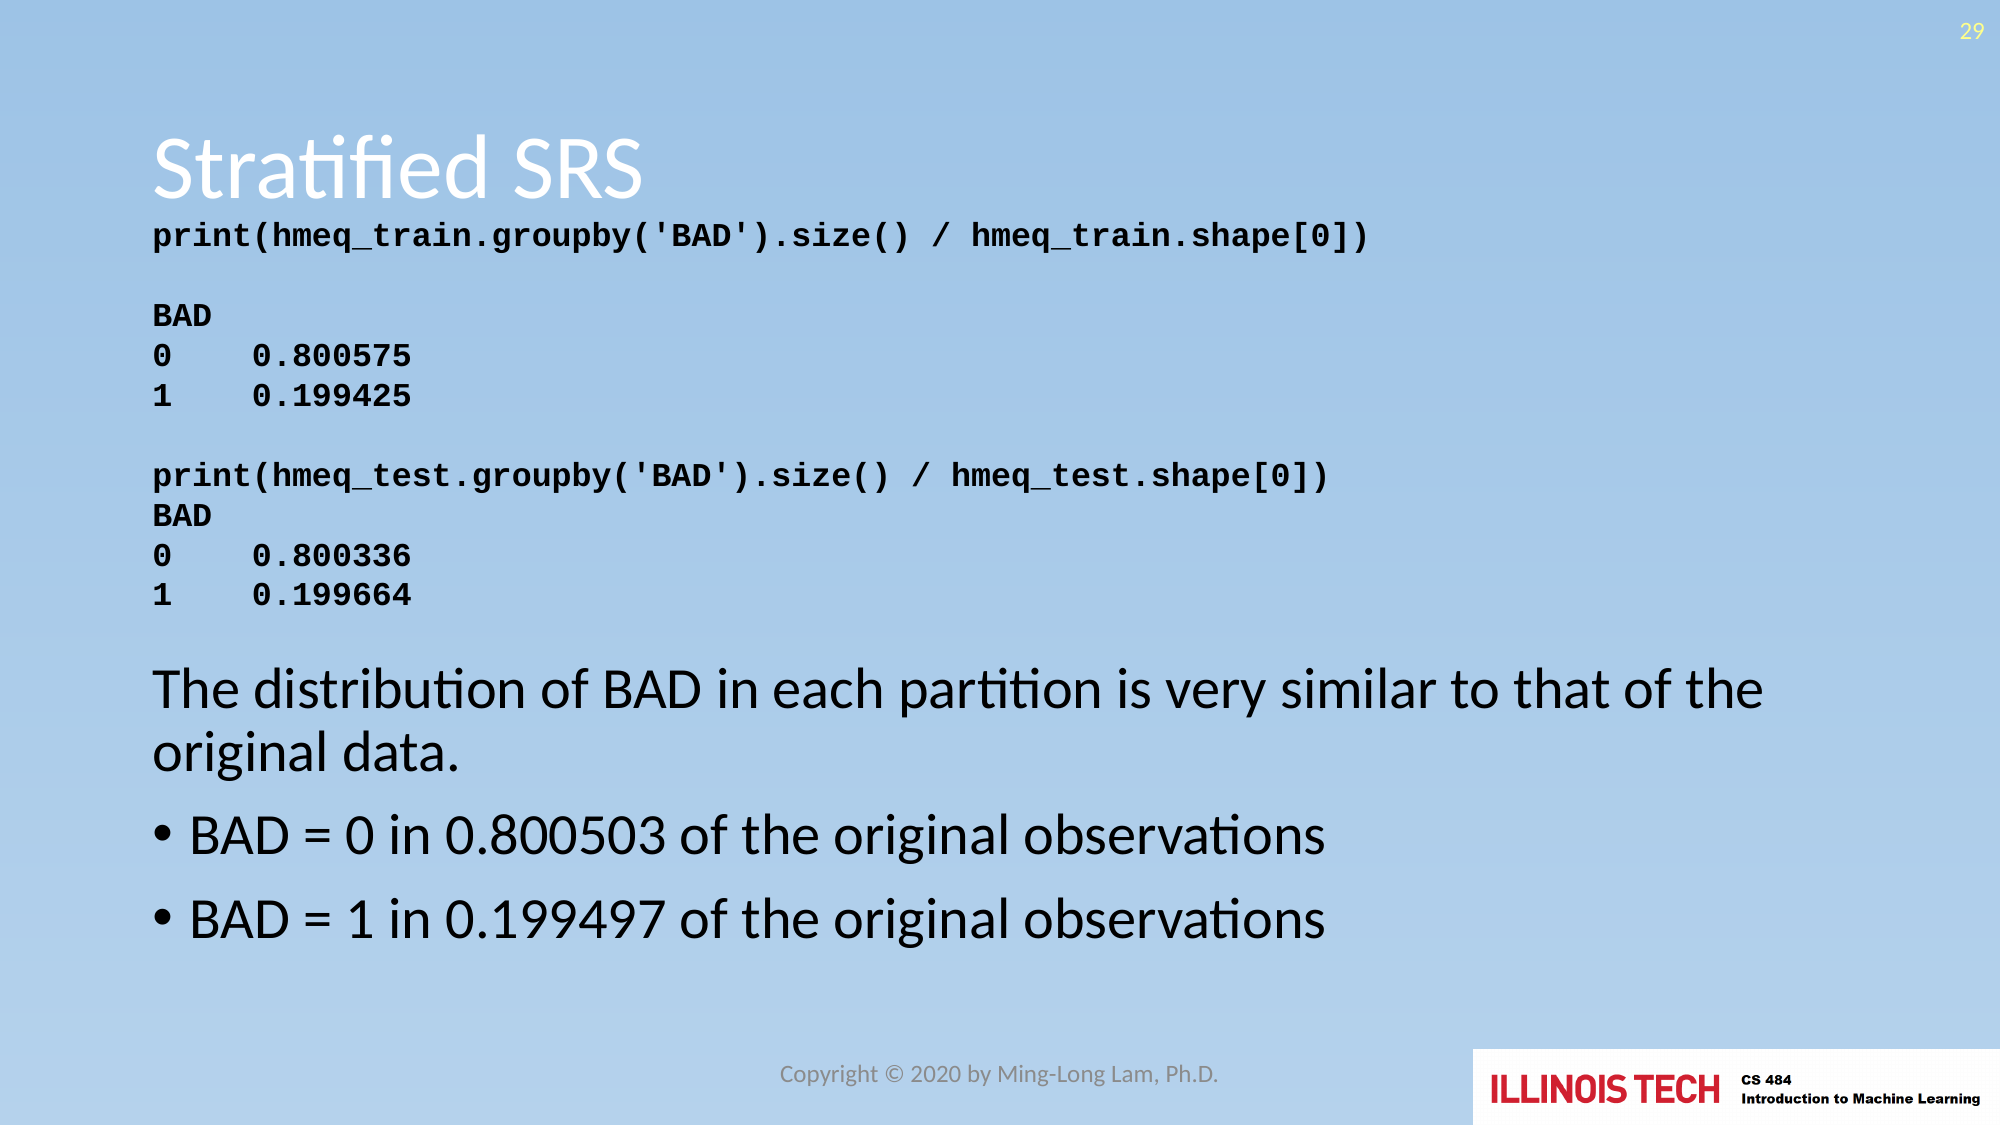

29
# Stratified SRS
print(hmeq_train.groupby('BAD').size() / hmeq_train.shape[0])

BAD
0    0.800575
1    0.199425

print(hmeq_test.groupby('BAD').size() / hmeq_test.shape[0])
BAD
0    0.800336
1    0.199664
The distribution of BAD in each partition is very similar to that of the original data.
BAD = 0 in 0.800503 of the original observations
BAD = 1 in 0.199497 of the original observations

Copyright © 2020 by Ming-Long Lam, Ph.D.